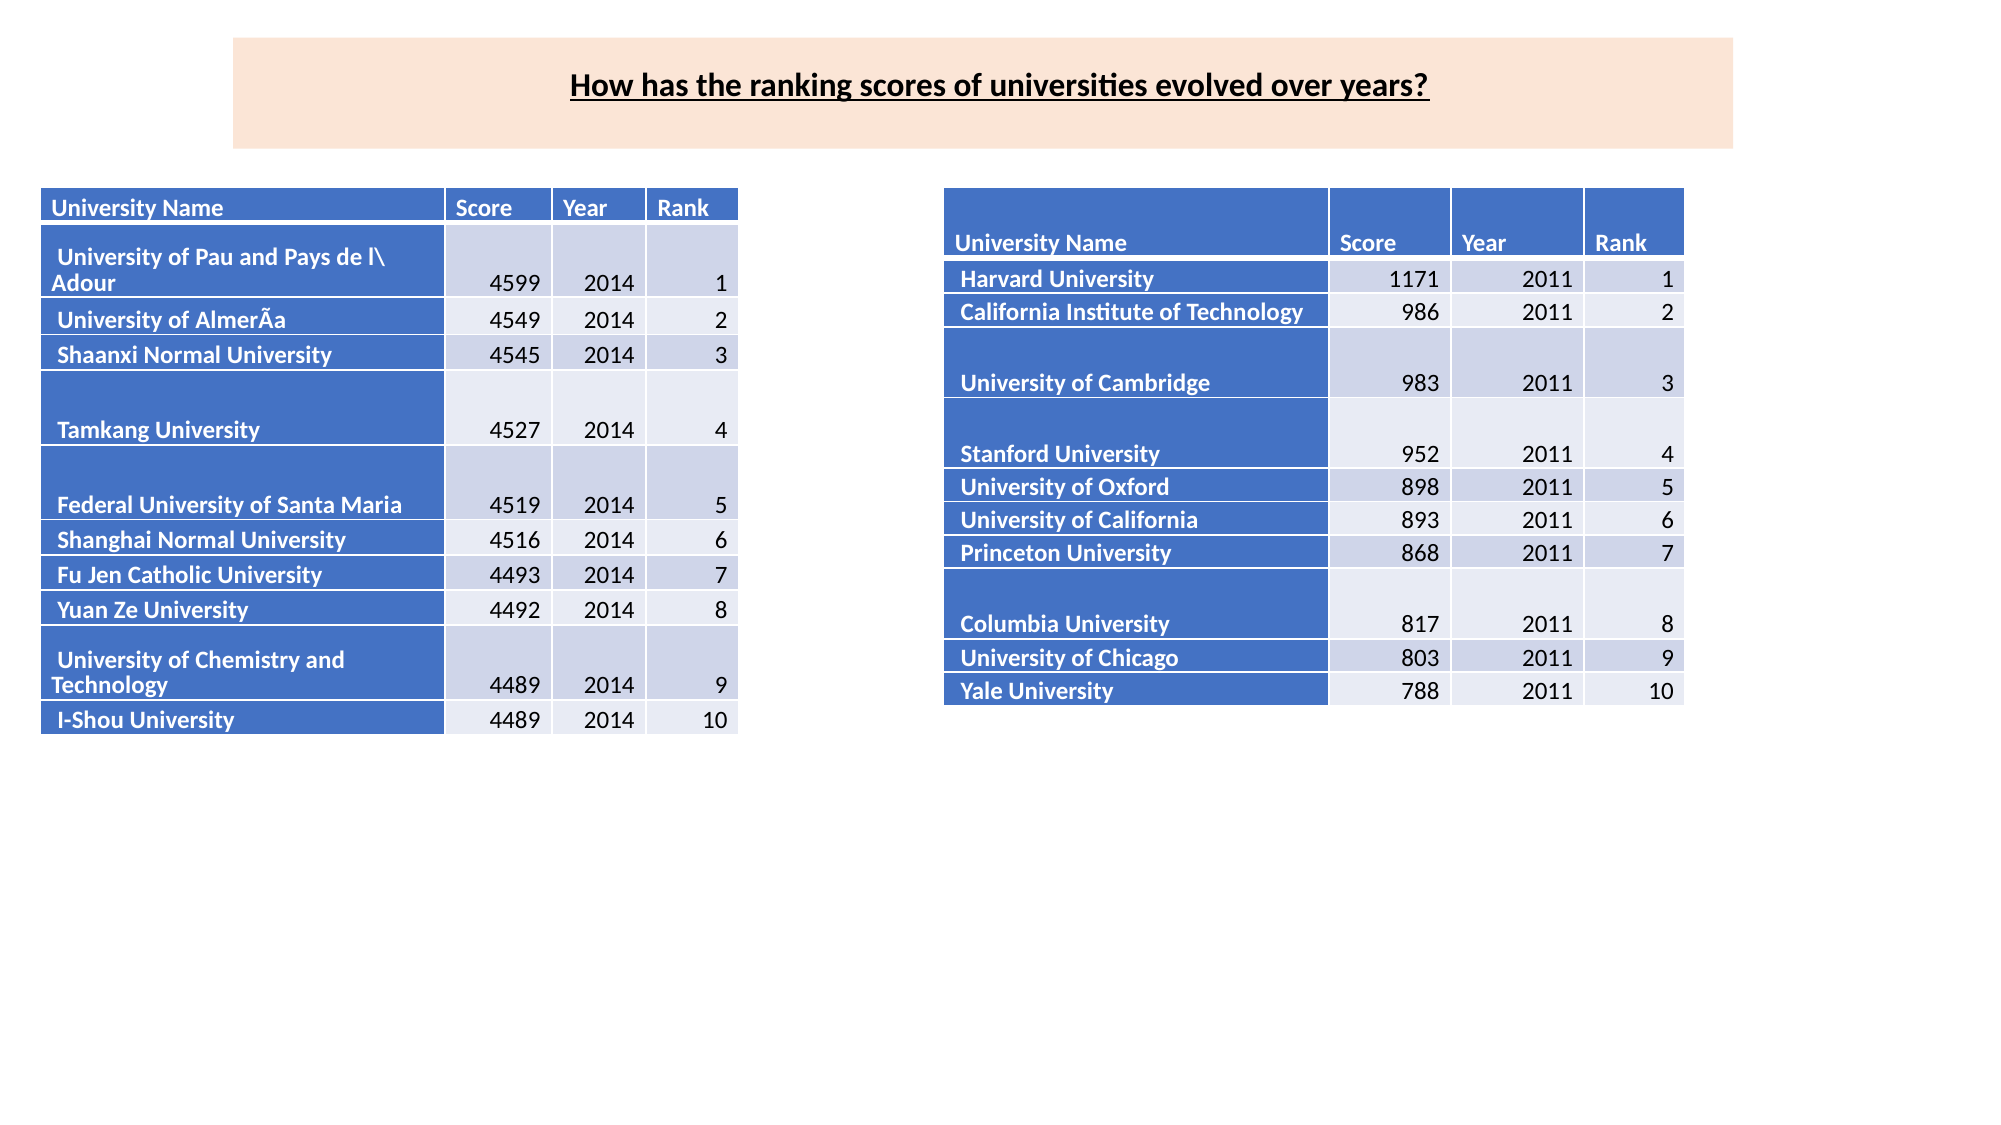

#
How has the ranking scores of universities evolved over years?
| University Name | Score | Year | Rank |
| --- | --- | --- | --- |
| University of Pau and Pays de l\ Adour | 4599 | 2014 | 1 |
| University of AlmerÃ­a | 4549 | 2014 | 2 |
| Shaanxi Normal University | 4545 | 2014 | 3 |
| Tamkang University | 4527 | 2014 | 4 |
| Federal University of Santa Maria | 4519 | 2014 | 5 |
| Shanghai Normal University | 4516 | 2014 | 6 |
| Fu Jen Catholic University | 4493 | 2014 | 7 |
| Yuan Ze University | 4492 | 2014 | 8 |
| University of Chemistry and Technology | 4489 | 2014 | 9 |
| I-Shou University | 4489 | 2014 | 10 |
| University Name | Score | Year | Rank |
| --- | --- | --- | --- |
| Harvard University | 1171 | 2011 | 1 |
| California Institute of Technology | 986 | 2011 | 2 |
| University of Cambridge | 983 | 2011 | 3 |
| Stanford University | 952 | 2011 | 4 |
| University of Oxford | 898 | 2011 | 5 |
| University of California | 893 | 2011 | 6 |
| Princeton University | 868 | 2011 | 7 |
| Columbia University | 817 | 2011 | 8 |
| University of Chicago | 803 | 2011 | 9 |
| Yale University | 788 | 2011 | 10 |